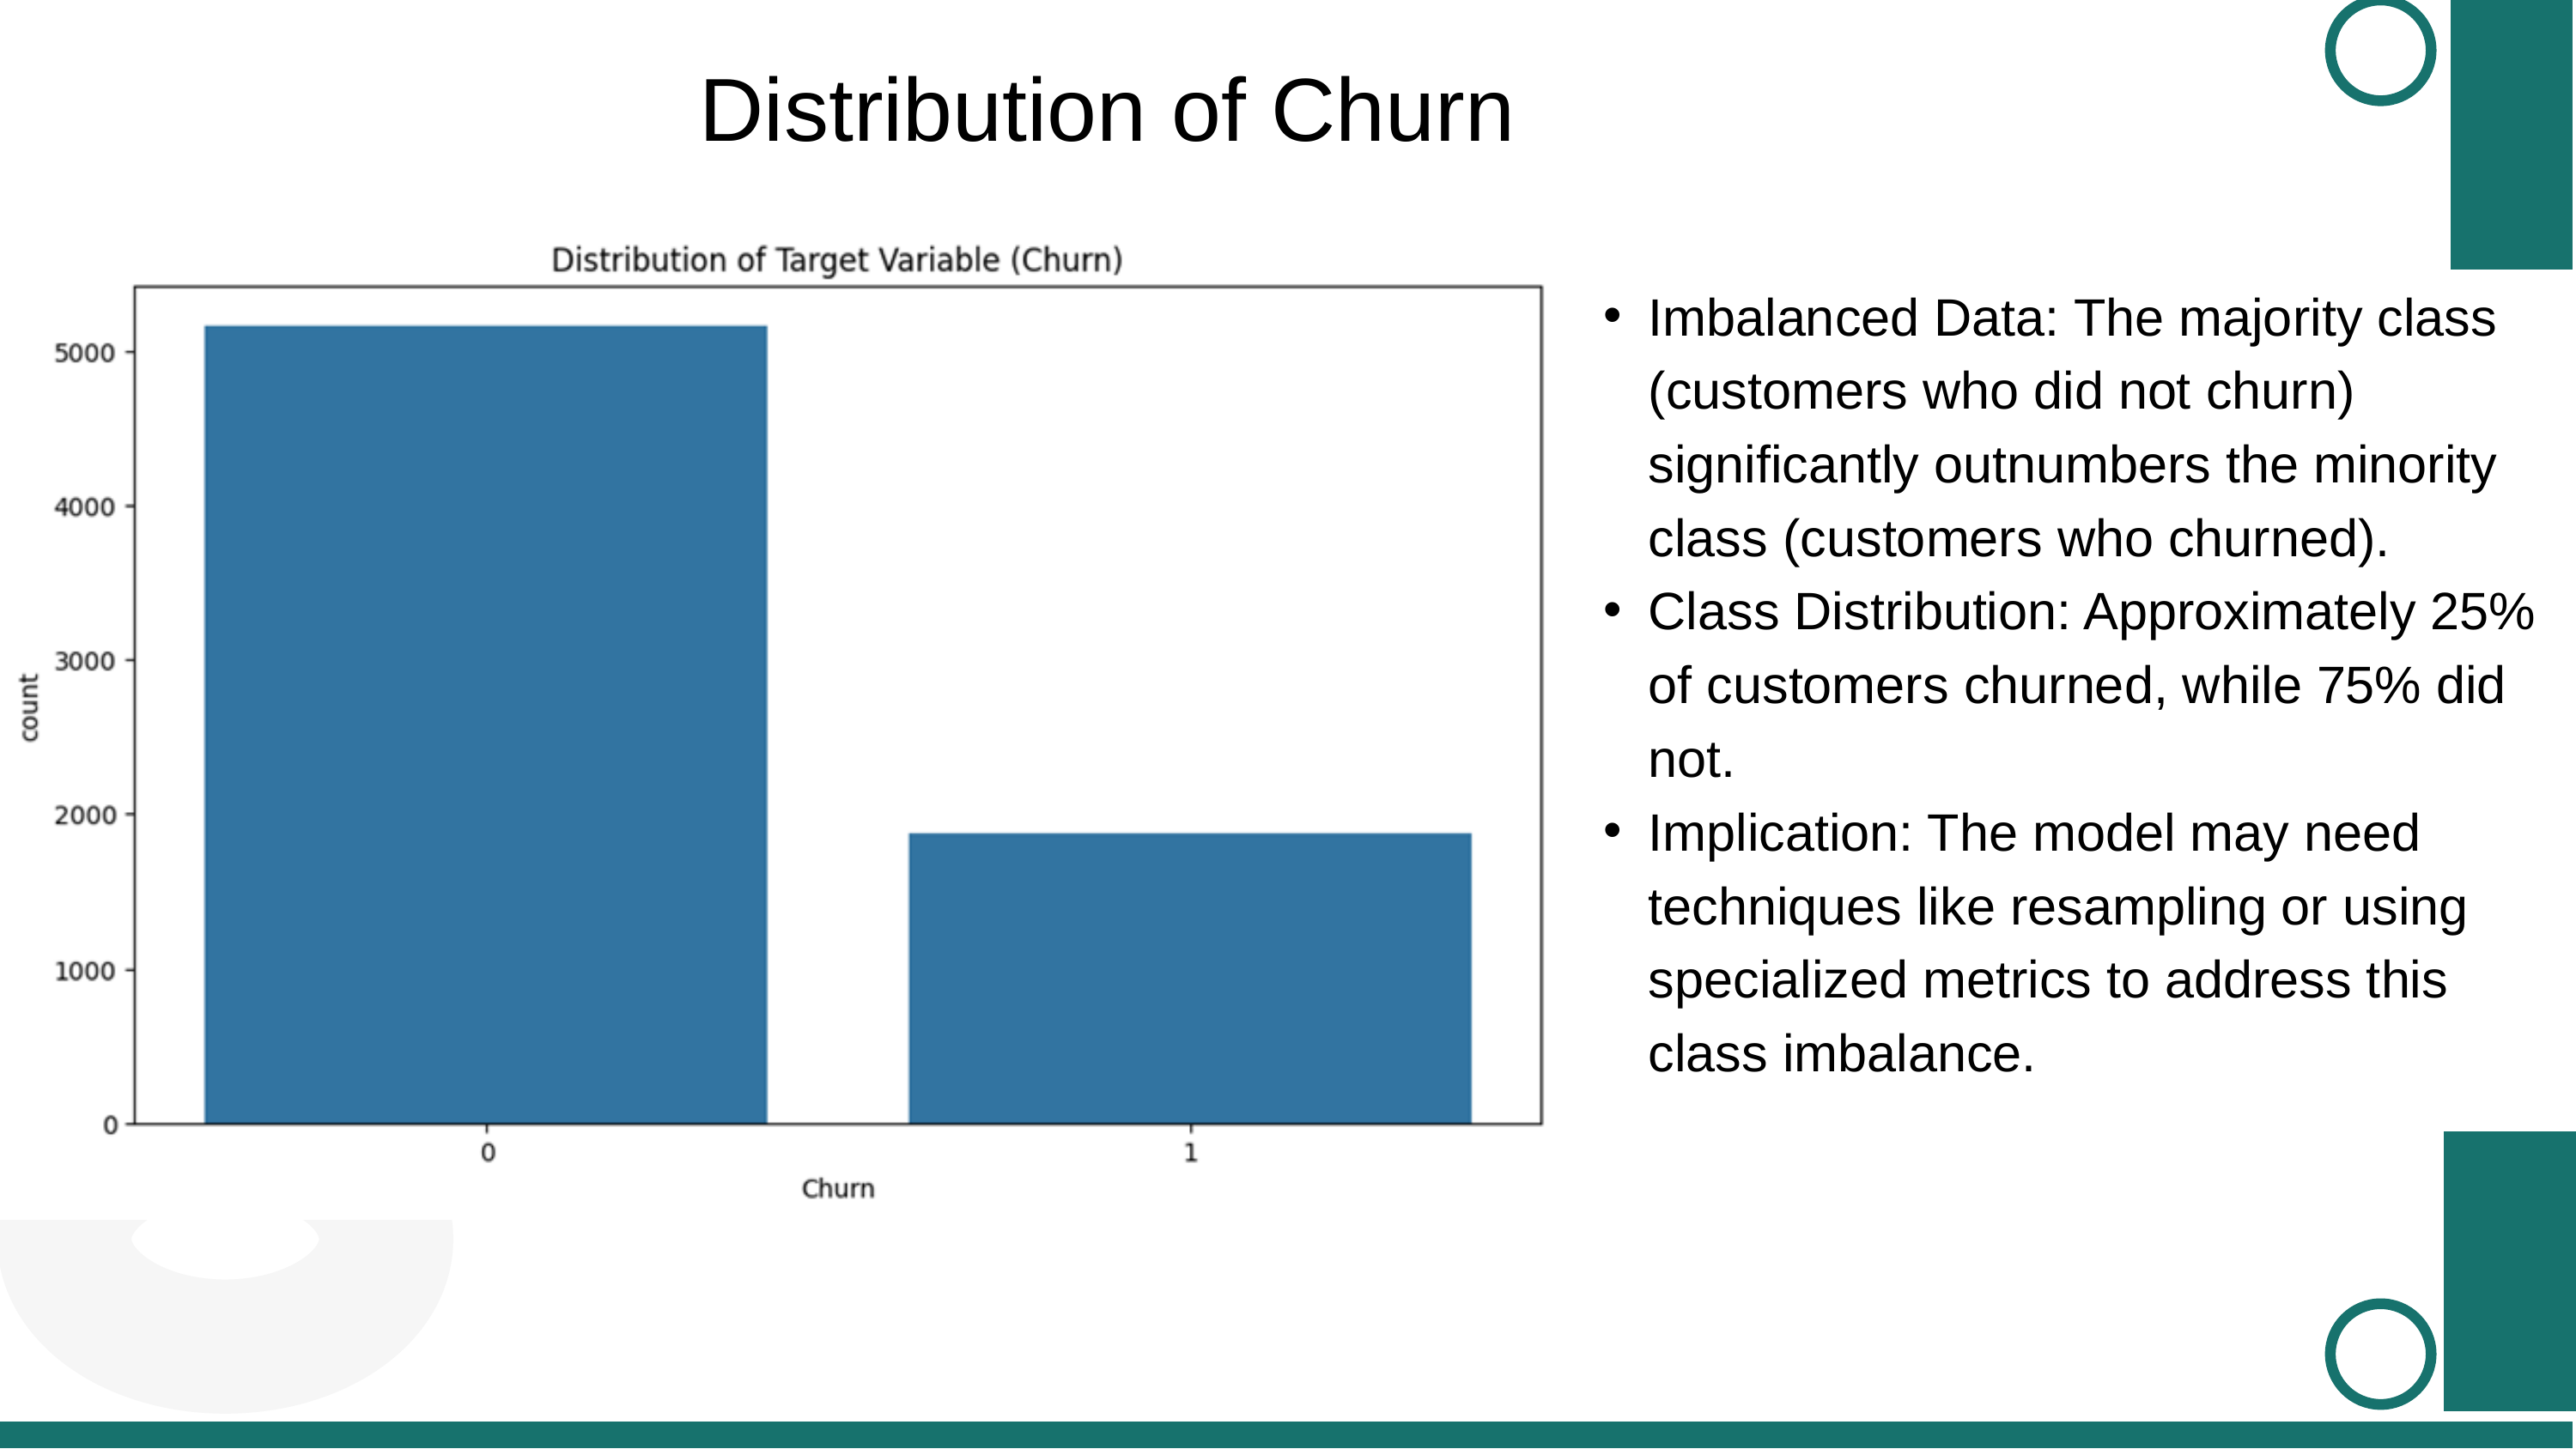

Distribution of Churn

Imbalanced Data: The majority class (customers who did not churn) significantly outnumbers the minority class (customers who churned).
Class Distribution: Approximately 25% of customers churned, while 75% did not.
Implication: The model may need techniques like resampling or using specialized metrics to address this class imbalance.